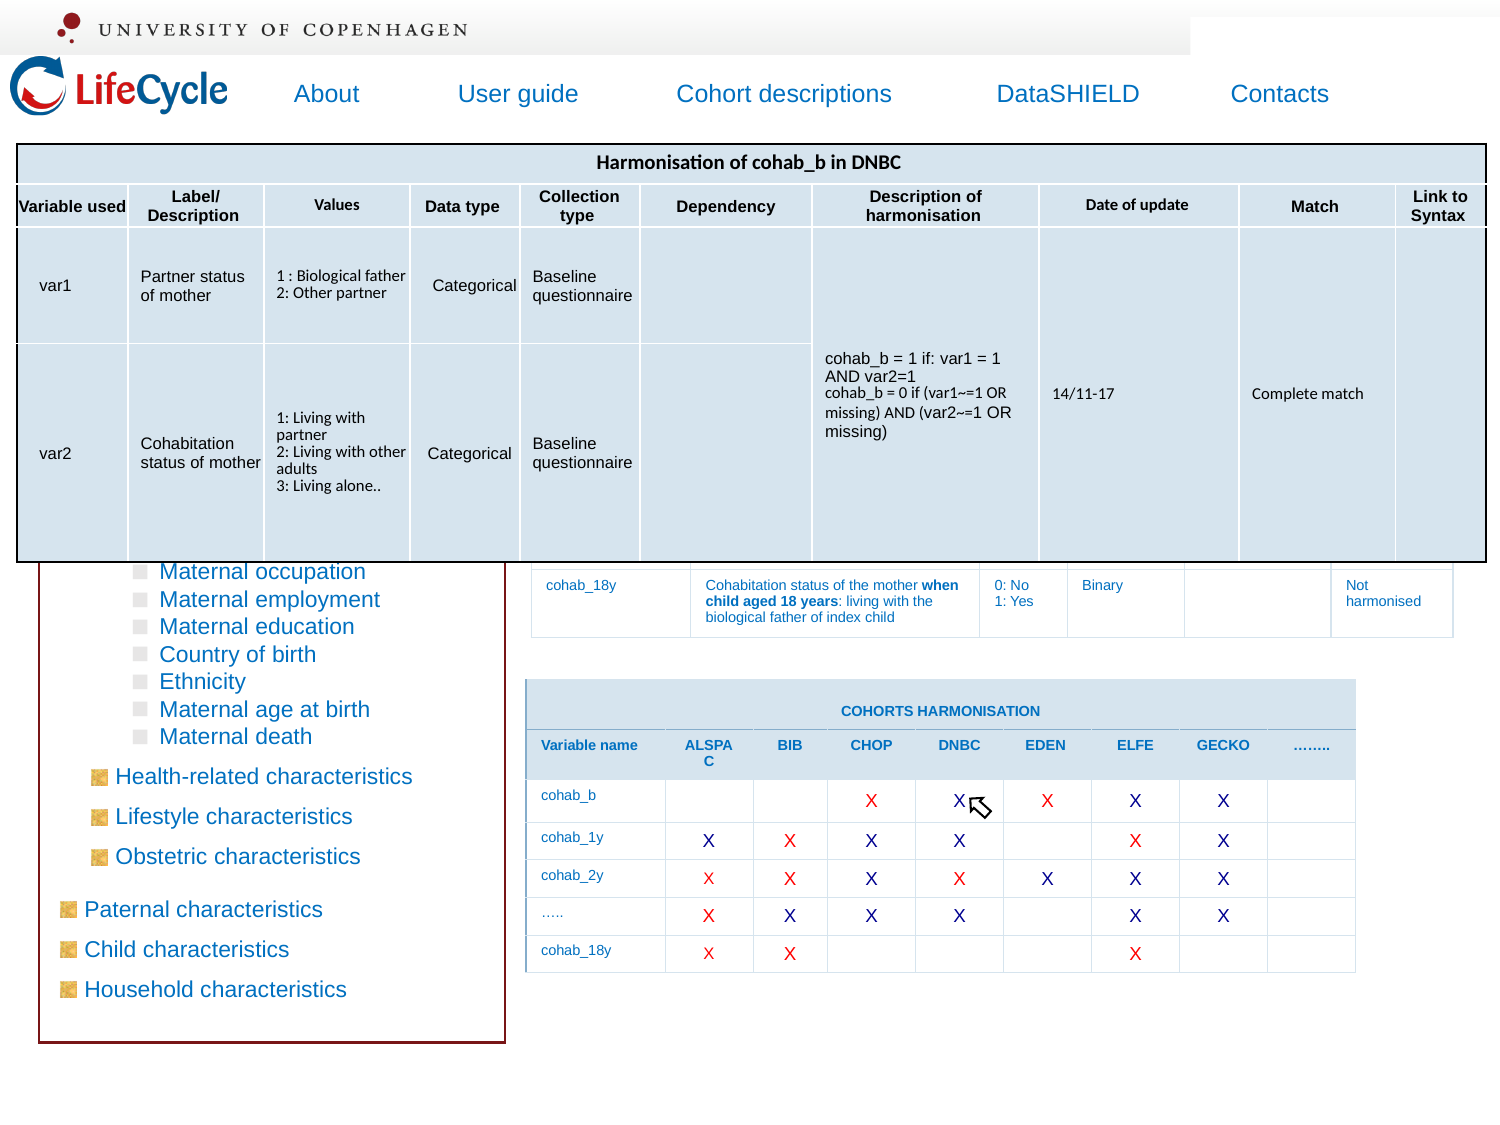

| Harmonisation of cohab\_b in DNBC |  |  |  |  |  |  |  |  |  |
| --- | --- | --- | --- | --- | --- | --- | --- | --- | --- |
| Variable used | Label/Description | Values | Data type | Collection type | Dependency | Description of harmonisation | Date of update | Match | Link to Syntax |
| var1 | Partner status of mother | 1 : Biological father 2: Other partner | Categorical | Baseline questionnaire |  | cohab\_b = 1 if: var1 = 1 AND var2=1 cohab\_b = 0 if (var1~=1 OR missing) AND (var2~=1 OR missing) | 14/11-17 | Complete match |  |
| var2 | Cohabitation status of mother | 1: Living with partner 2: Living with other adults 3: Living alone.. | Categorical | Baseline questionnaire |  |  |  |  |  |
Maternal cohabitations status
Search

Search variables
| HARMONISED VARIABLE(S) |  |  |  |  |  |
| --- | --- | --- | --- | --- | --- |
| Variable name | Label | Values | Data type | Comments | Match |
| cohab\_birth | Cohabitation status of the mother at birth: living with the biological father of index child | 0: No 1: Yes | Binary |  | Partial |
| cohab\_1y | Cohabitation status of the mother when child aged 1 year: living with the biological father of index child | 0: No 1: Yes | Binary |  | Complete |
| cohab\_2y | Cohabitation status of the mother when child aged 2 years: living with the biological father of index child | 0: No 1: Yes | Binary |  | Partial |
| ….. |  |  |  |  | … |
| cohab\_18y | Cohabitation status of the mother when child aged 18 years: living with the biological father of index child | 0: No 1: Yes | Binary |  | Not harmonised |
Catalogue

Meta variables
Maternal characteristics
Socio-demographic characteristics
Cohabitation status
Maternal occupation
Maternal employment
Maternal education
Country of birth
Ethnicity
Maternal age at birth
Maternal death
Health-related characteristics
Lifestyle characteristics
Obstetric characteristics
Paternal characteristics
Child characteristics
Household characteristics

| COHORTS HARMONISATION |  |  |  |  |  |  |  |  |
| --- | --- | --- | --- | --- | --- | --- | --- | --- |
| Variable name | ALSPAC | BIB | CHOP | DNBC | EDEN | ELFE | GECKO | …….. |
| cohab\_b |  |  | X | X | X | X | X |  |
| cohab\_1y | X | X | X | X |  | X | X |  |
| cohab\_2y | X | X | X | X | X | X | X |  |
| ….. | X | X | X | X |  | X | X |  |
| cohab\_18y | X | X |  |  |  | X |  |  |